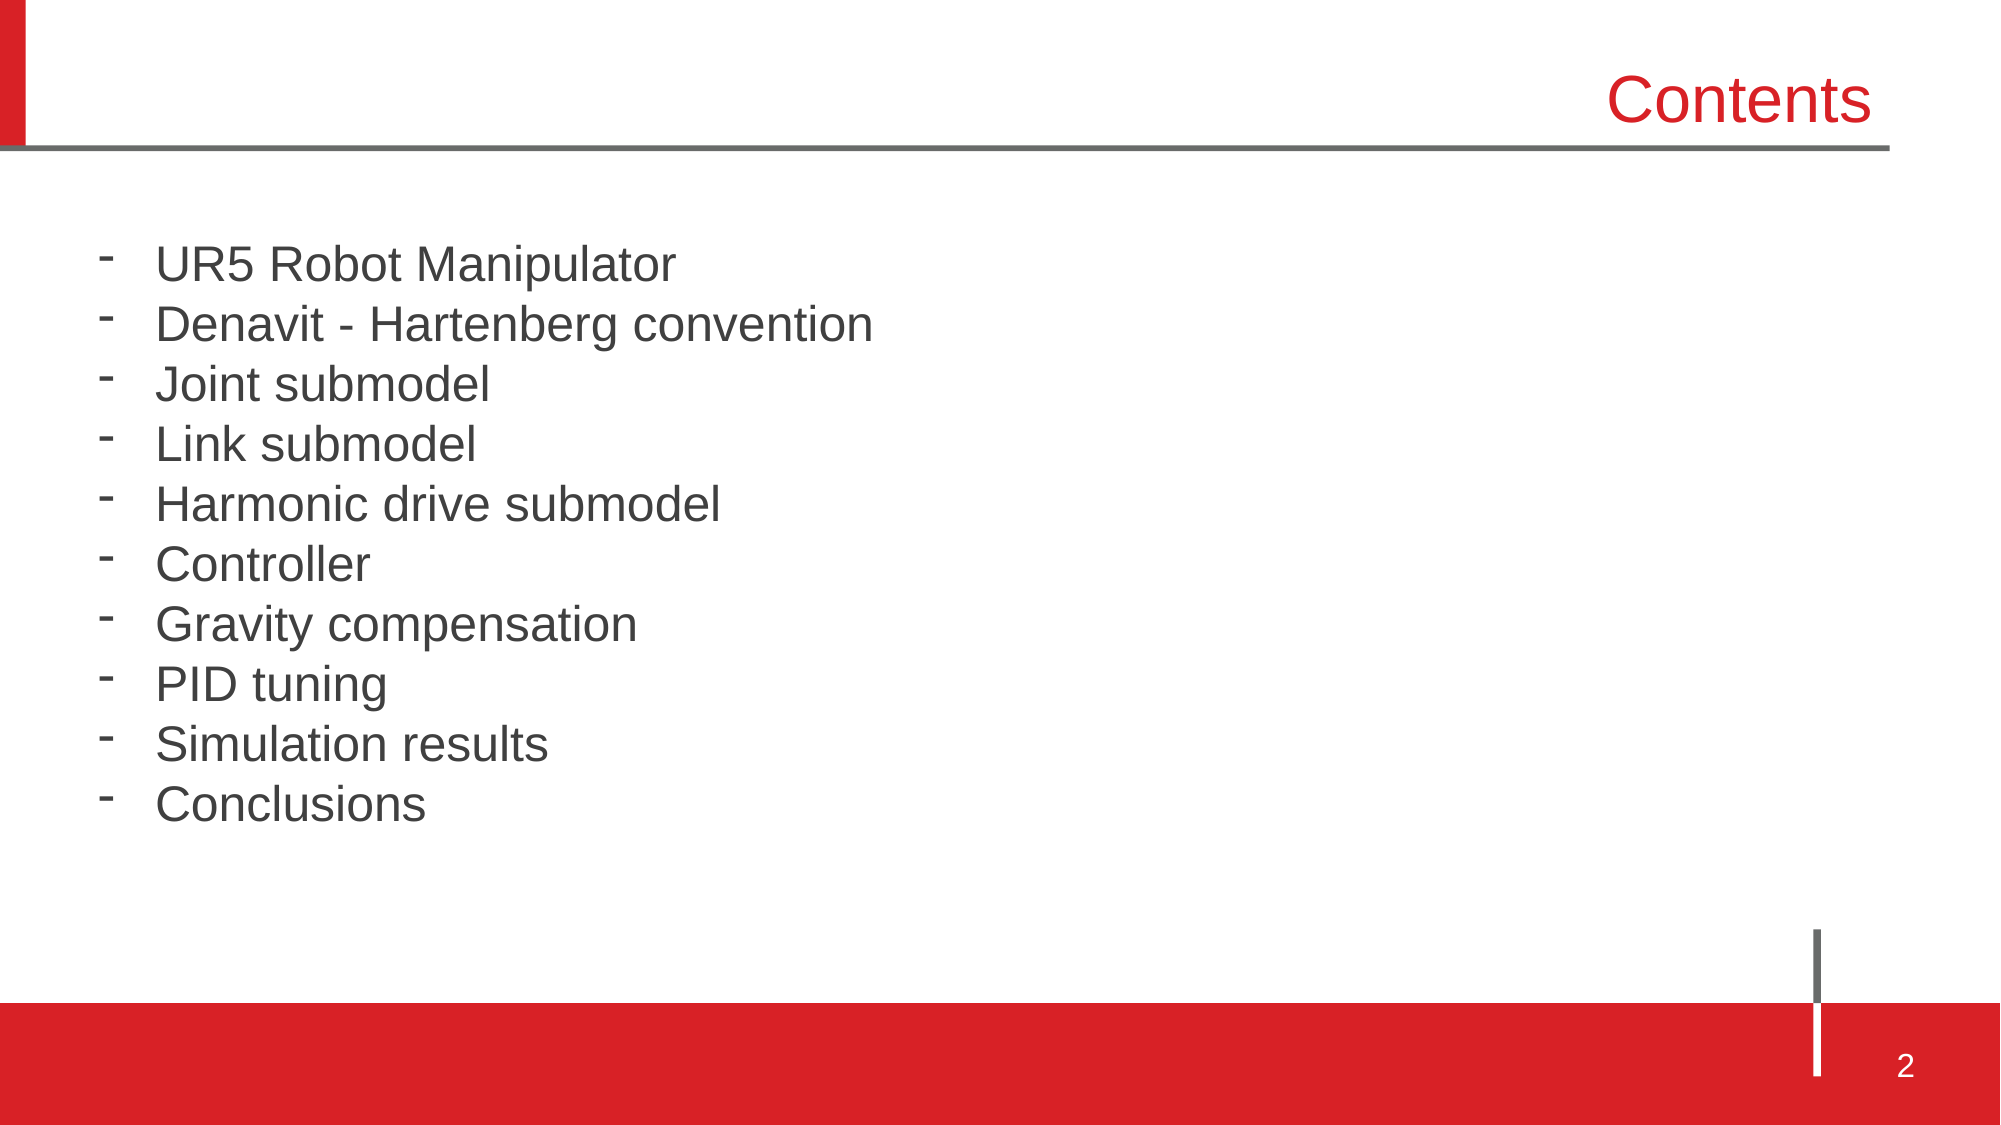

Contents

UR5 Robot Manipulator
Denavit - Hartenberg convention
Joint submodel
Link submodel
Harmonic drive submodel
Controller
Gravity compensation
PID tuning
Simulation results
Conclusions

2